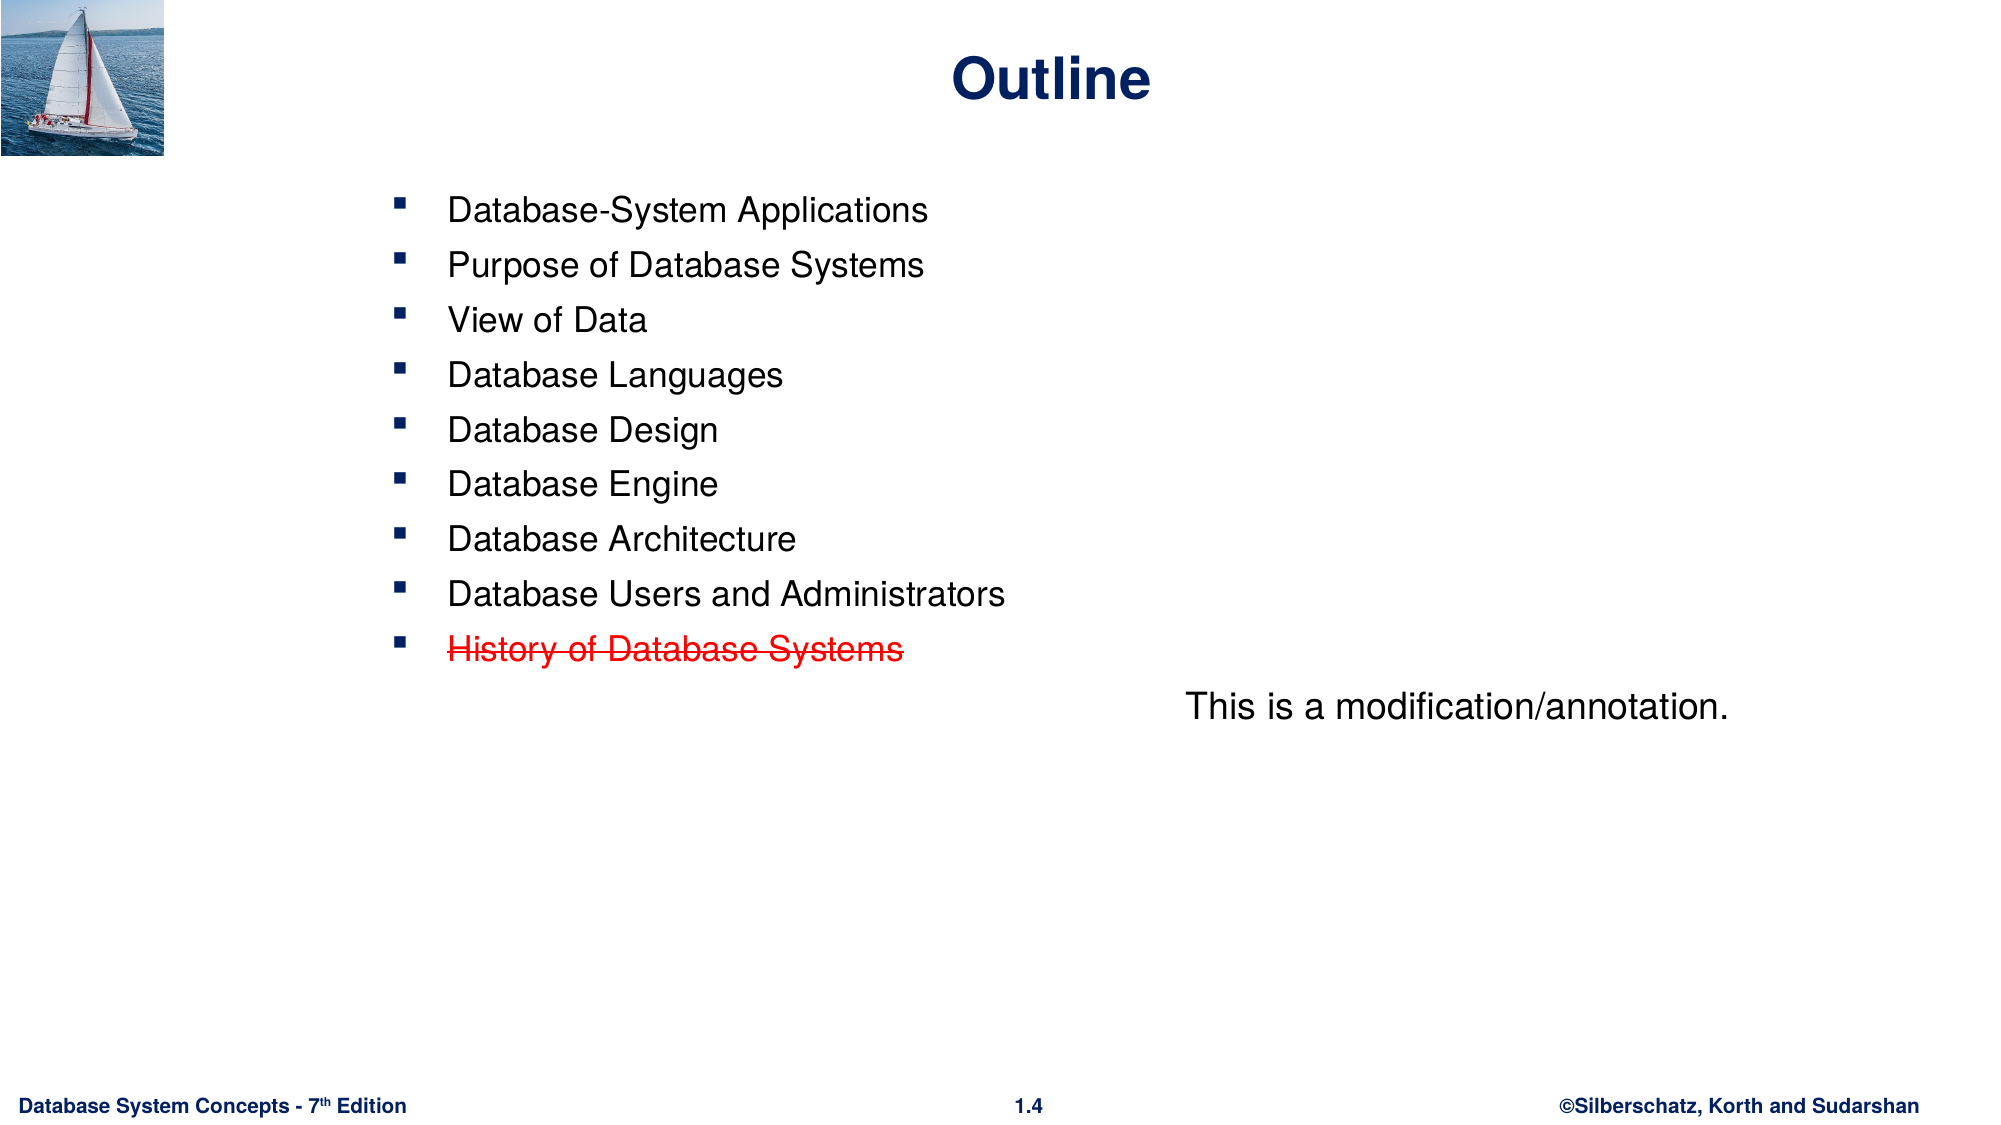

# Outline
Database-System Applications
Purpose of Database Systems
View of Data
Database Languages
Database Design
Database Engine
Database Architecture
Database Users and Administrators
History of Database Systems
This is a modification/annotation.